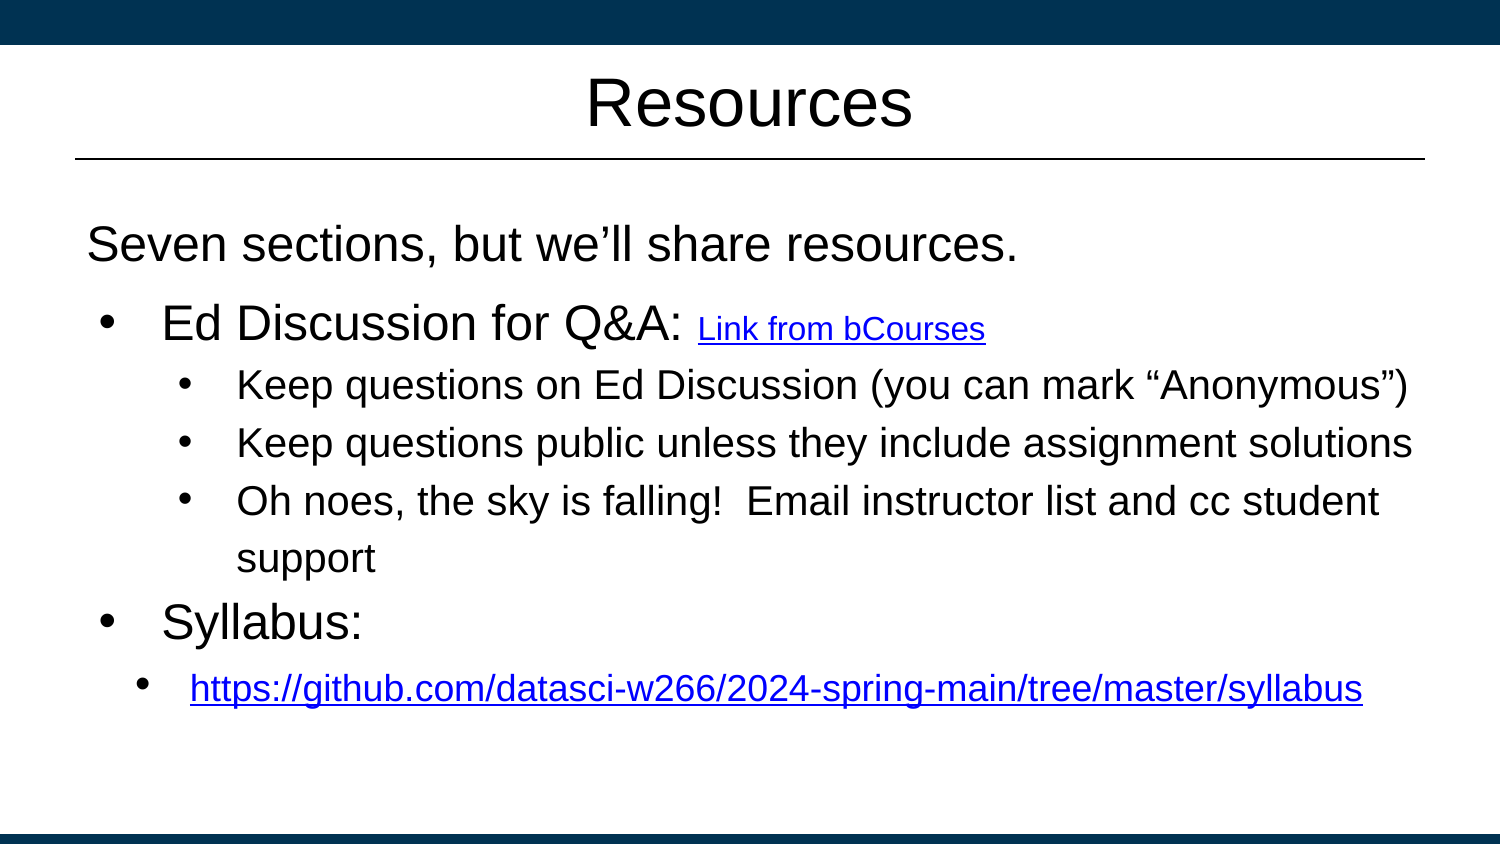

# Resources
Seven sections, but we’ll share resources.
Ed Discussion for Q&A: Link from bCourses
Keep questions on Ed Discussion (you can mark “Anonymous”)
Keep questions public unless they include assignment solutions
Oh noes, the sky is falling!  Email instructor list and cc student support
Syllabus:
 https://github.com/datasci-w266/2024-spring-main/tree/master/syllabus